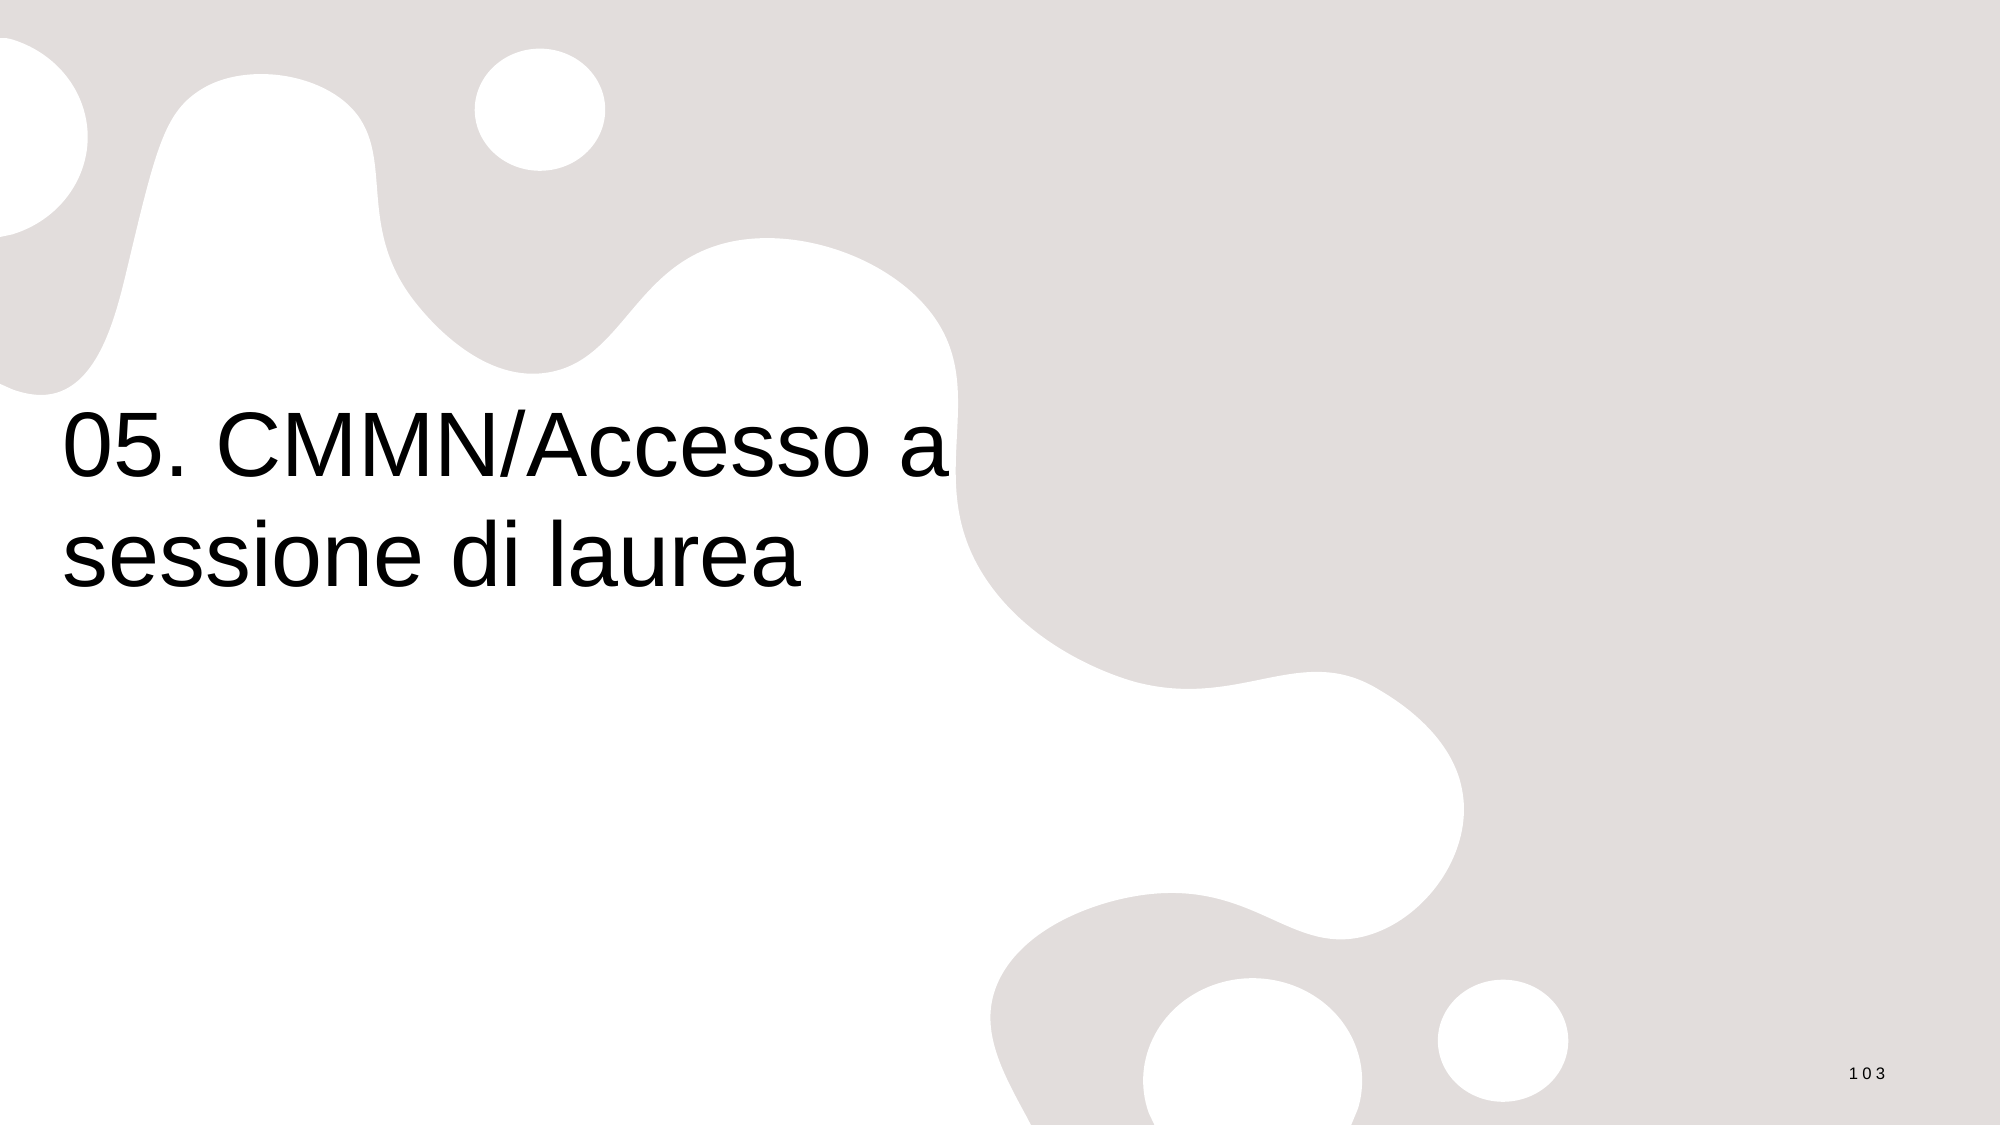

05. CMMN/Accesso a sessione di laurea

103